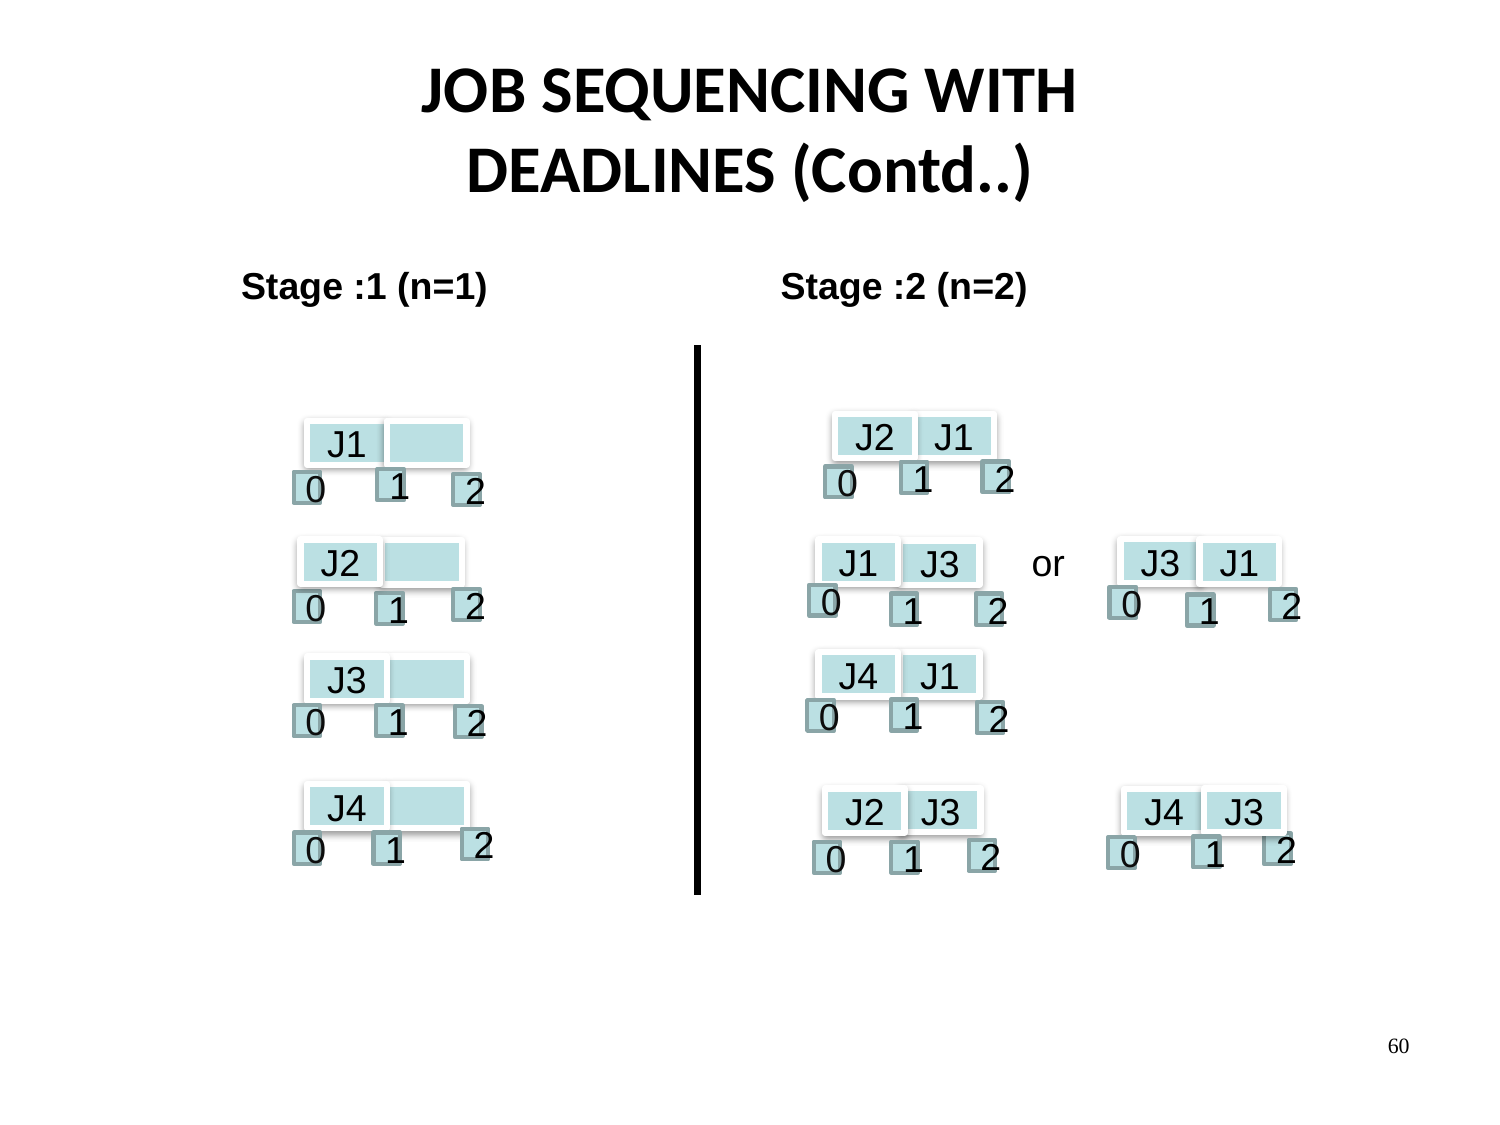

# JOB SEQUENCING WITH DEADLINES (Contd..)
            Stage :1 (n=1)                            Stage :2 (n=2)

J2
J1
J1

2
1
0
1
0
2
J3
J2
J1
J1

or
J3
0
0
2
2
0
1
1
2
1
J4
J1
J3

1
0
2
0
1
2
J4

J3
J2
J3
J4
2
0
1
2
1
0
2
0
1
60